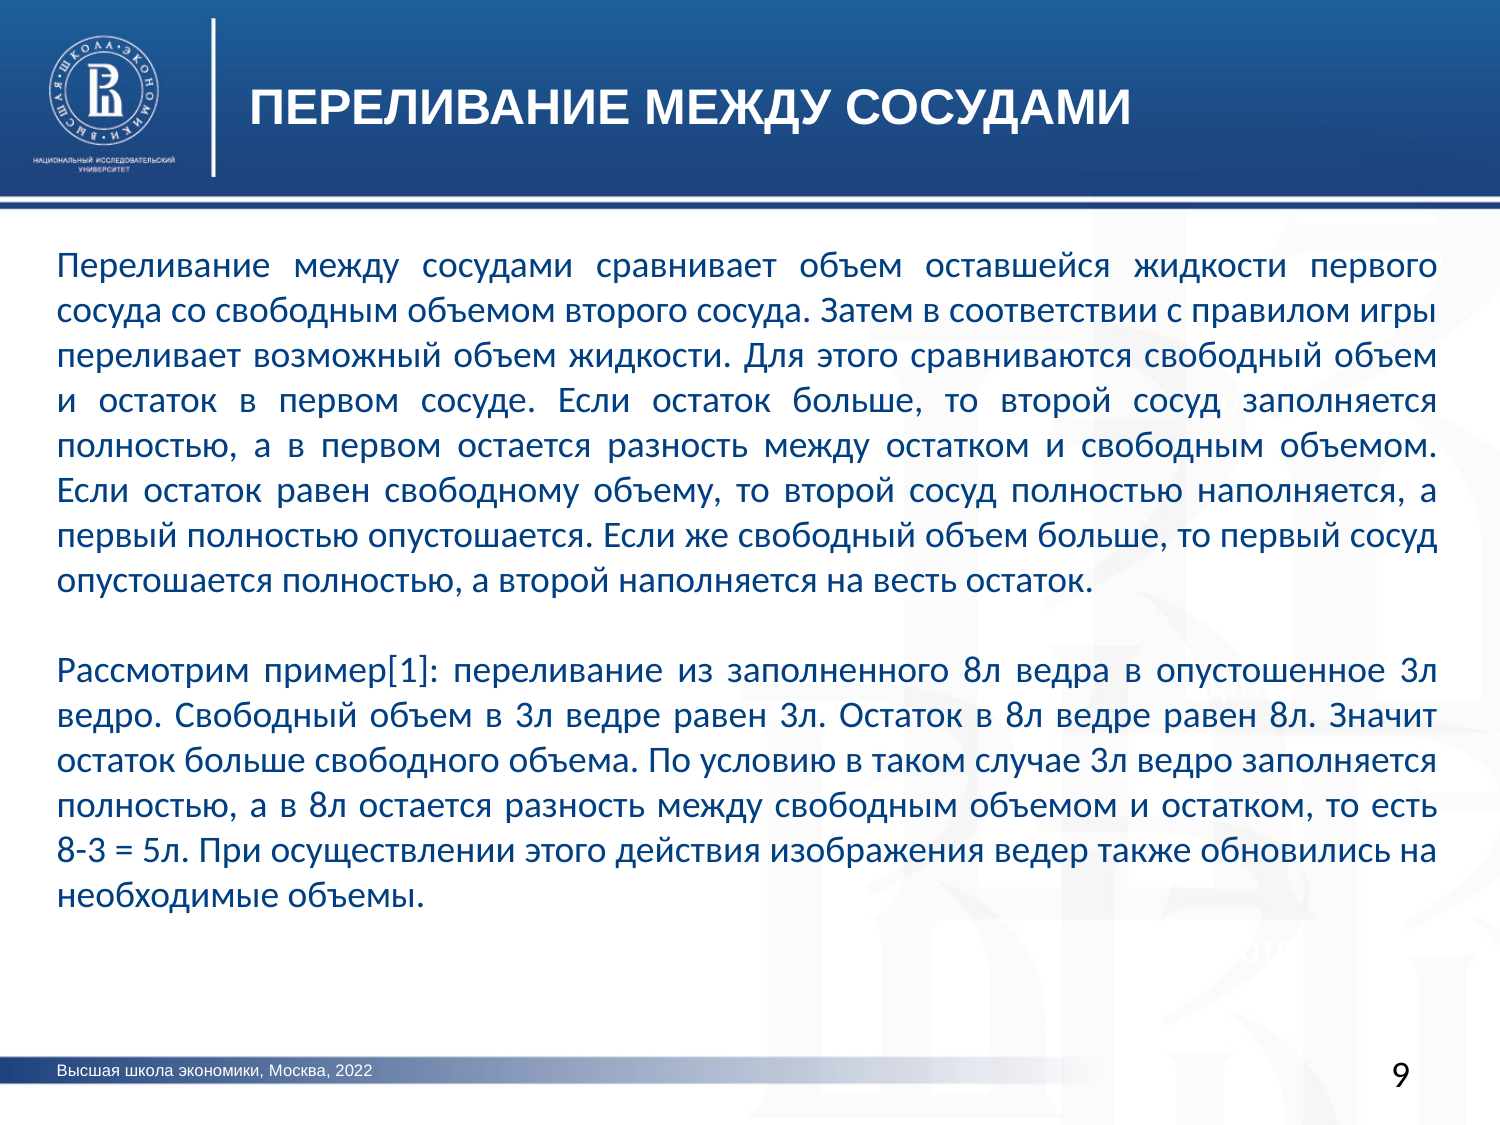

ПЕРЕЛИВАНИЕ МЕЖДУ СОСУДАМИ
Переливание между сосудами сравнивает объем оставшейся жидкости первого сосуда со свободным объемом второго сосуда. Затем в соответствии с правилом игры переливает возможный объем жидкости. Для этого сравниваются свободный объем и остаток в первом сосуде. Если остаток больше, то второй сосуд заполняется полностью, а в первом остается разность между остатком и свободным объемом. Если остаток равен свободному объему, то второй сосуд полностью наполняется, а первый полностью опустошается. Если же свободный объем больше, то первый сосуд опустошается полностью, а второй наполняется на весть остаток.

Рассмотрим пример[1]: переливание из заполненного 8л ведра в опустошенное 3л ведро. Свободный объем в 3л ведре равен 3л. Остаток в 8л ведре равен 8л. Значит остаток больше свободного объема. По условию в таком случае 3л ведро заполняется полностью, а в 8л остается разность между свободным объемом и остатком, то есть 8-3 = 5л. При осуществлении этого действия изображения ведер также обновились на необходимые объемы.

фото
фото
фото
9
Высшая школа экономики, Москва, 2022